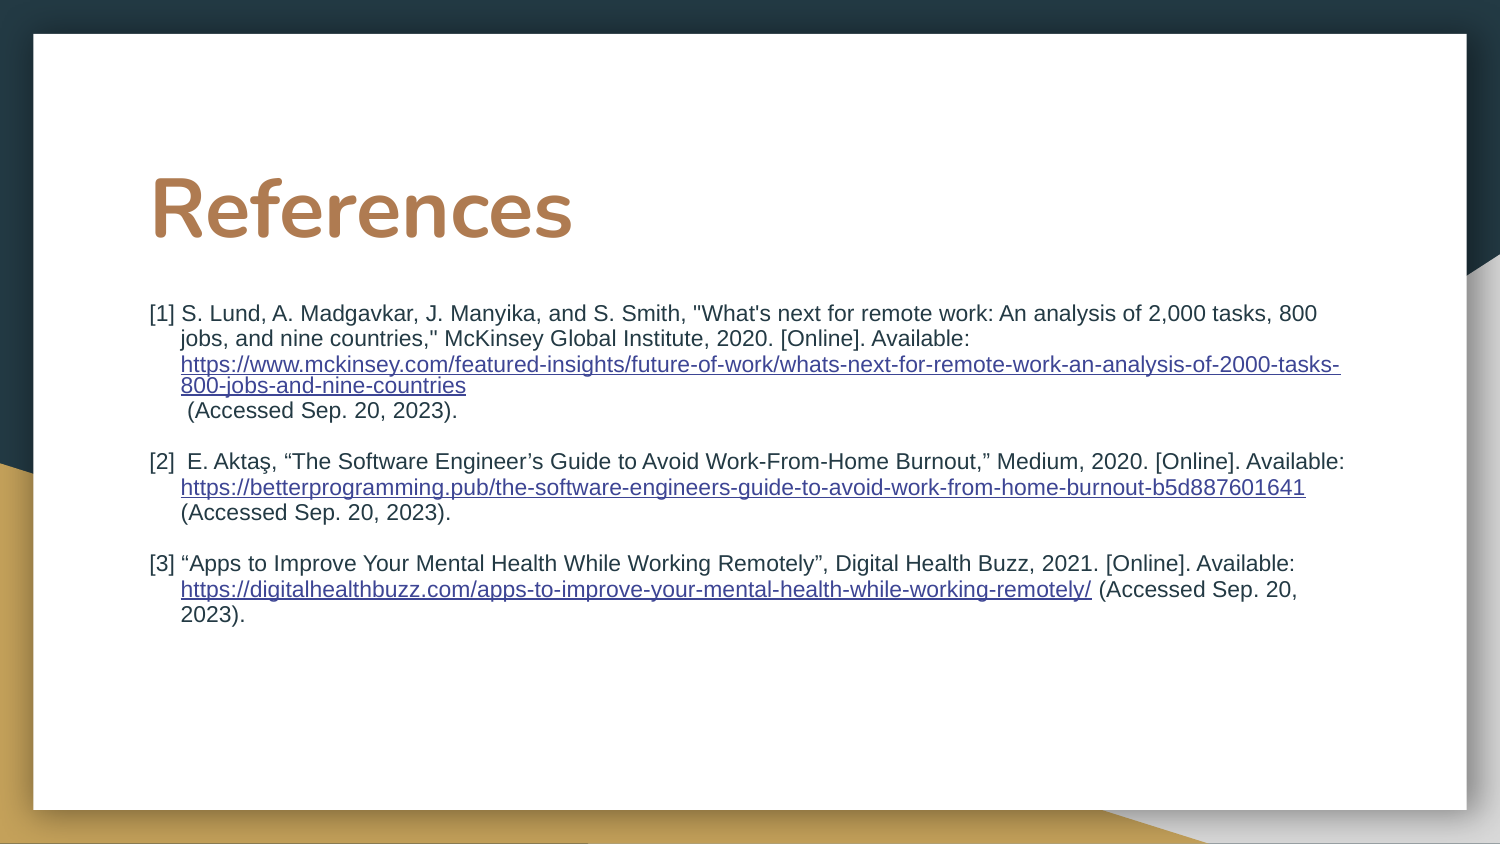

# References
[1] S. Lund, A. Madgavkar, J. Manyika, and S. Smith, "What's next for remote work: An analysis of 2,000 tasks, 800 jobs, and nine countries," McKinsey Global Institute, 2020. [Online]. Available: https://www.mckinsey.com/featured-insights/future-of-work/whats-next-for-remote-work-an-analysis-of-2000-tasks-800-jobs-and-nine-countries (Accessed Sep. 20, 2023).

[2]	 E. Aktaş, “The Software Engineer’s Guide to Avoid Work-From-Home Burnout,” Medium, 2020. [Online]. Available: https://betterprogramming.pub/the-software-engineers-guide-to-avoid-work-from-home-burnout-b5d887601641 (Accessed Sep. 20, 2023).

[3] “Apps to Improve Your Mental Health While Working Remotely”, Digital Health Buzz, 2021. [Online]. Available: https://digitalhealthbuzz.com/apps-to-improve-your-mental-health-while-working-remotely/ (Accessed Sep. 20, 2023).